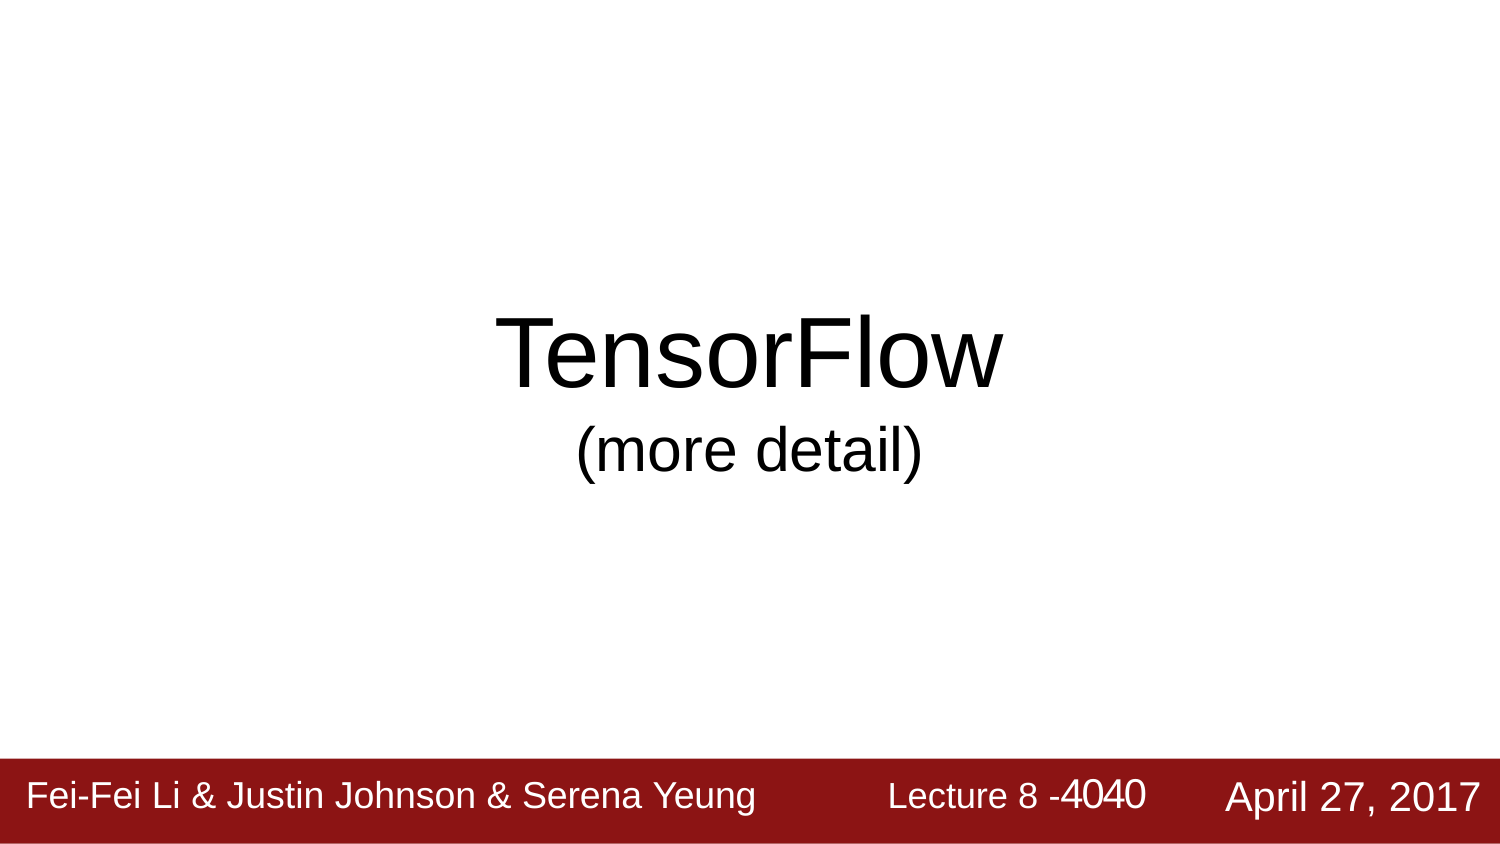

# TensorFlow
(more detail)
Lecture 8 -4040
April 27, 2017
Fei-Fei Li & Justin Johnson & Serena Yeung